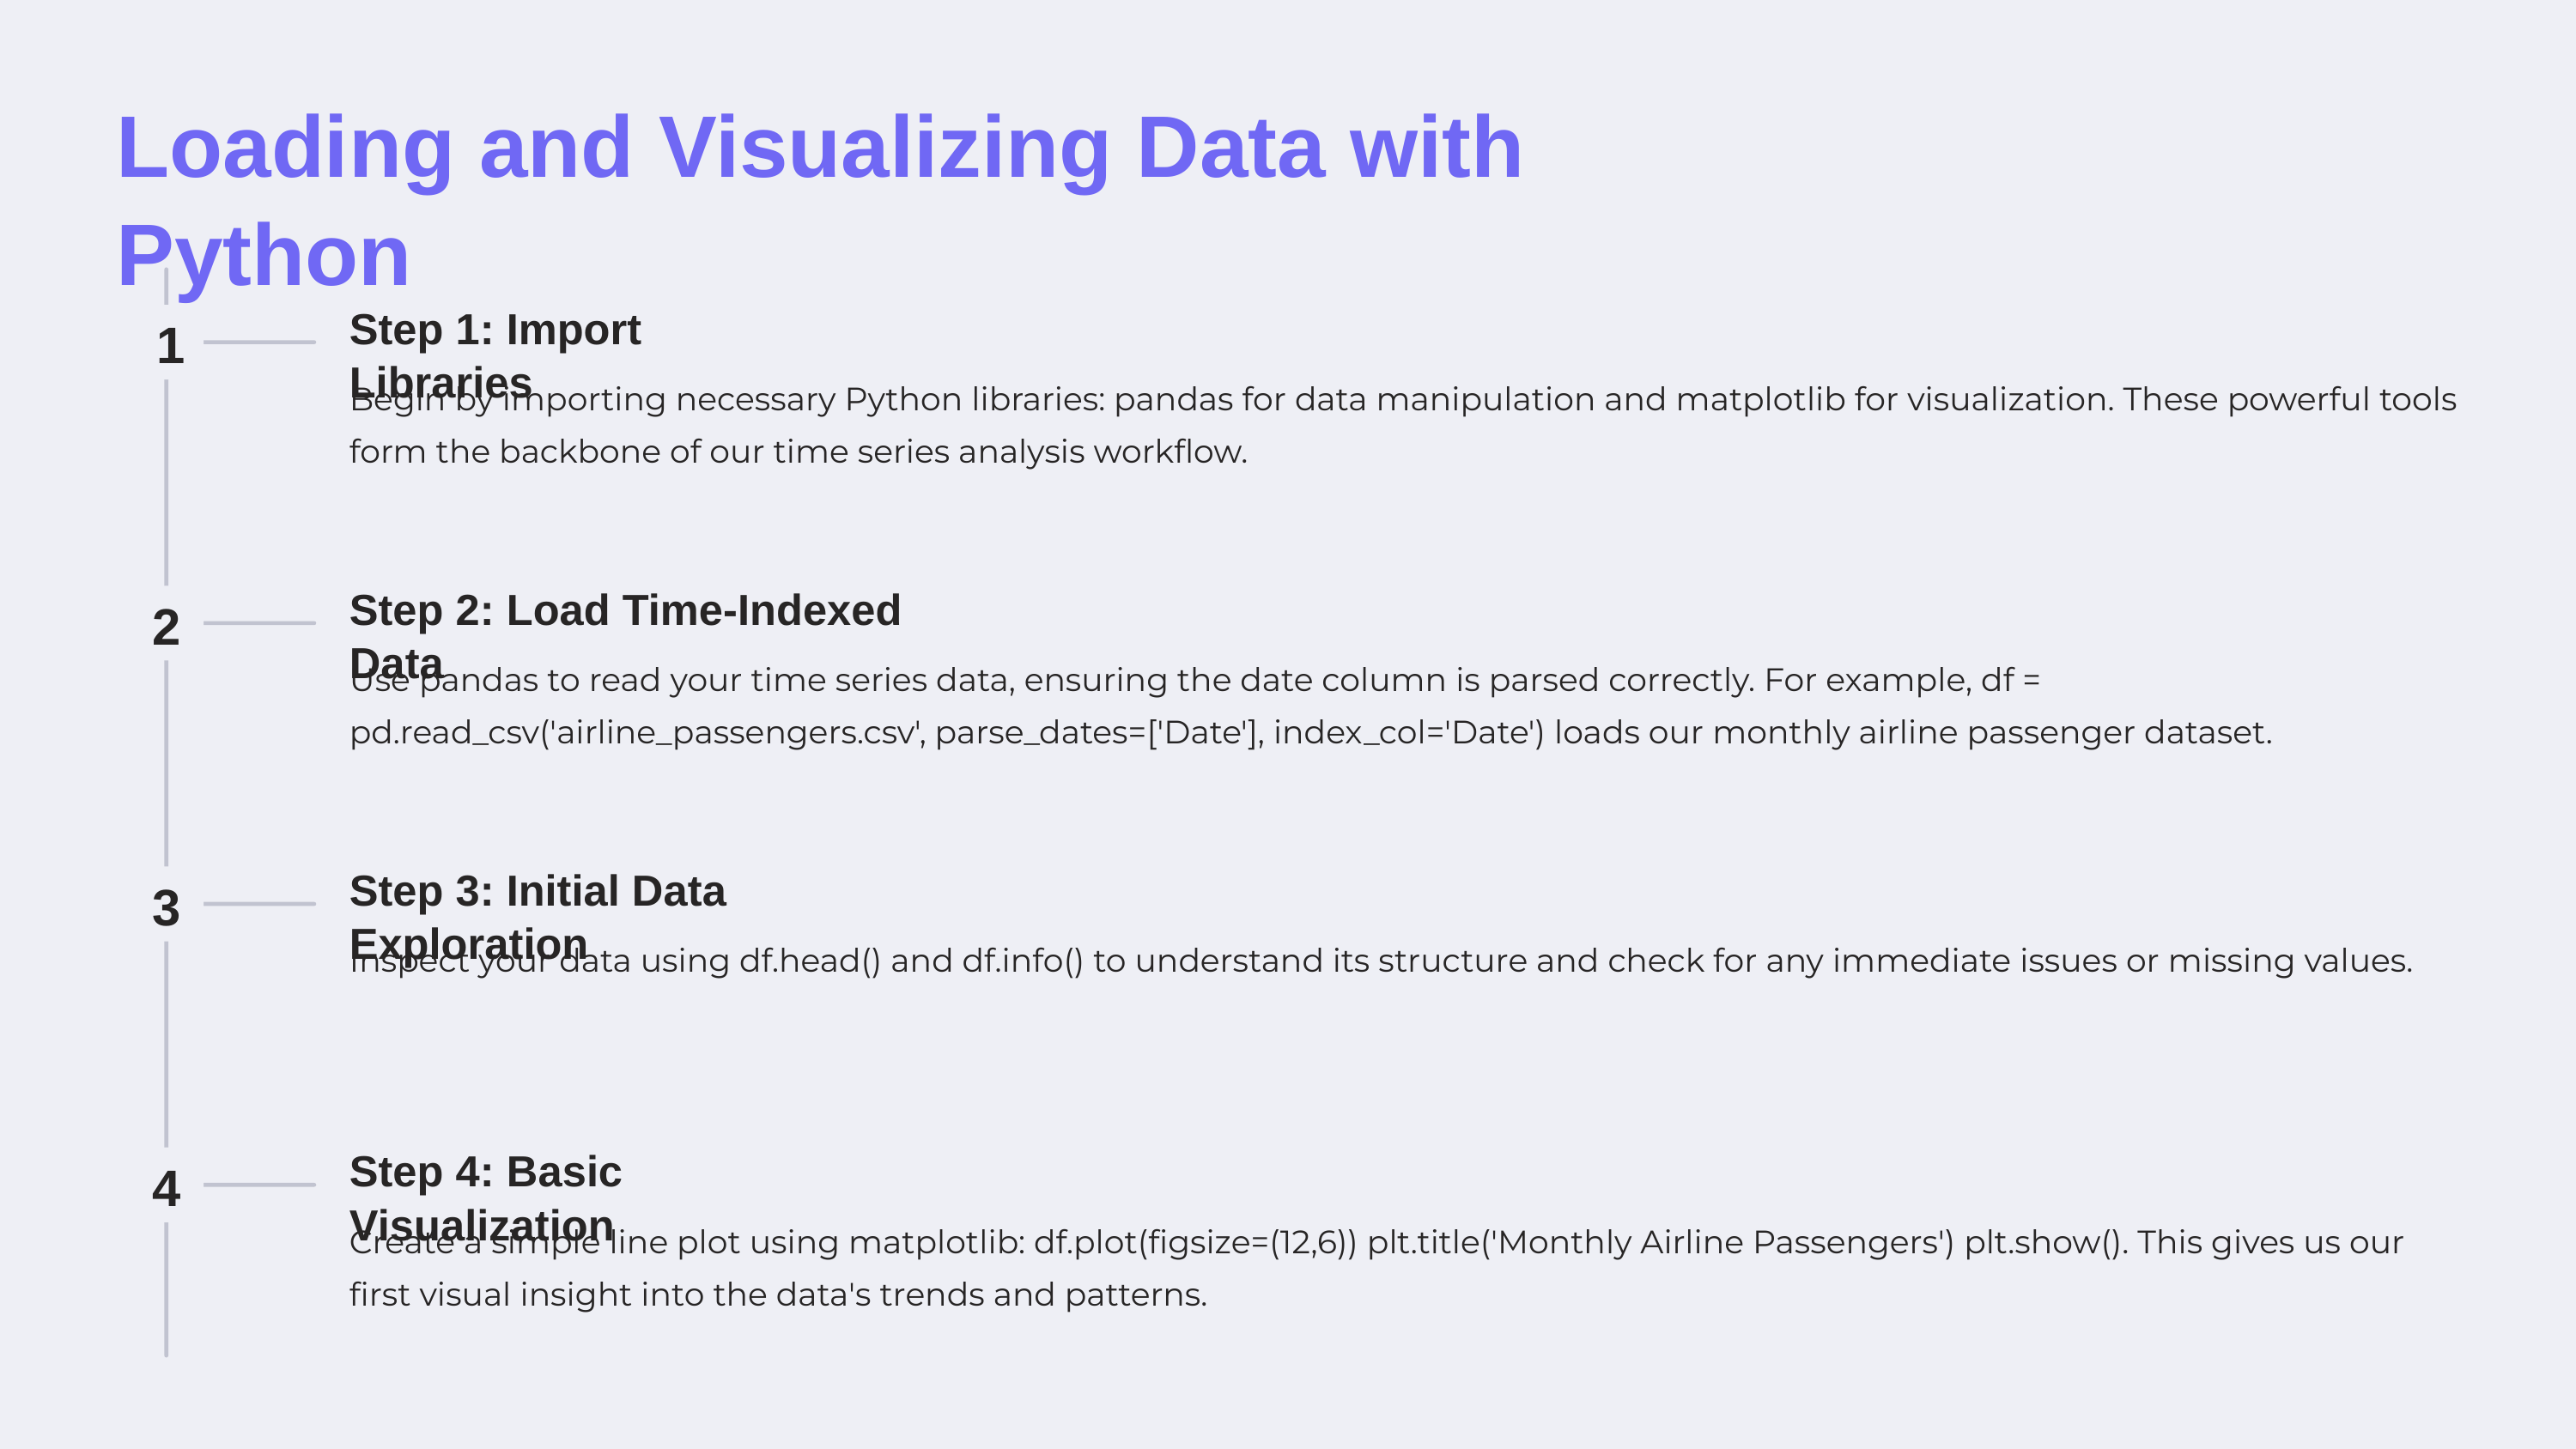

Loading and Visualizing Data with Python

Step 1: Import Libraries

1

Begin by importing necessary Python libraries: pandas for data manipulation and matplotlib for visualization. These powerful tools form the backbone of our time series analysis workflow.
Step 2: Load Time-Indexed Data

2

Use pandas to read your time series data, ensuring the date column is parsed correctly. For example, df = pd.read_csv('airline_passengers.csv', parse_dates=['Date'], index_col='Date') loads our monthly airline passenger dataset.
Step 3: Initial Data Exploration

3

Inspect your data using df.head() and df.info() to understand its structure and check for any immediate issues or missing values.
Step 4: Basic Visualization

4

Create a simple line plot using matplotlib: df.plot(figsize=(12,6)) plt.title('Monthly Airline Passengers') plt.show(). This gives us our first visual insight into the data's trends and patterns.